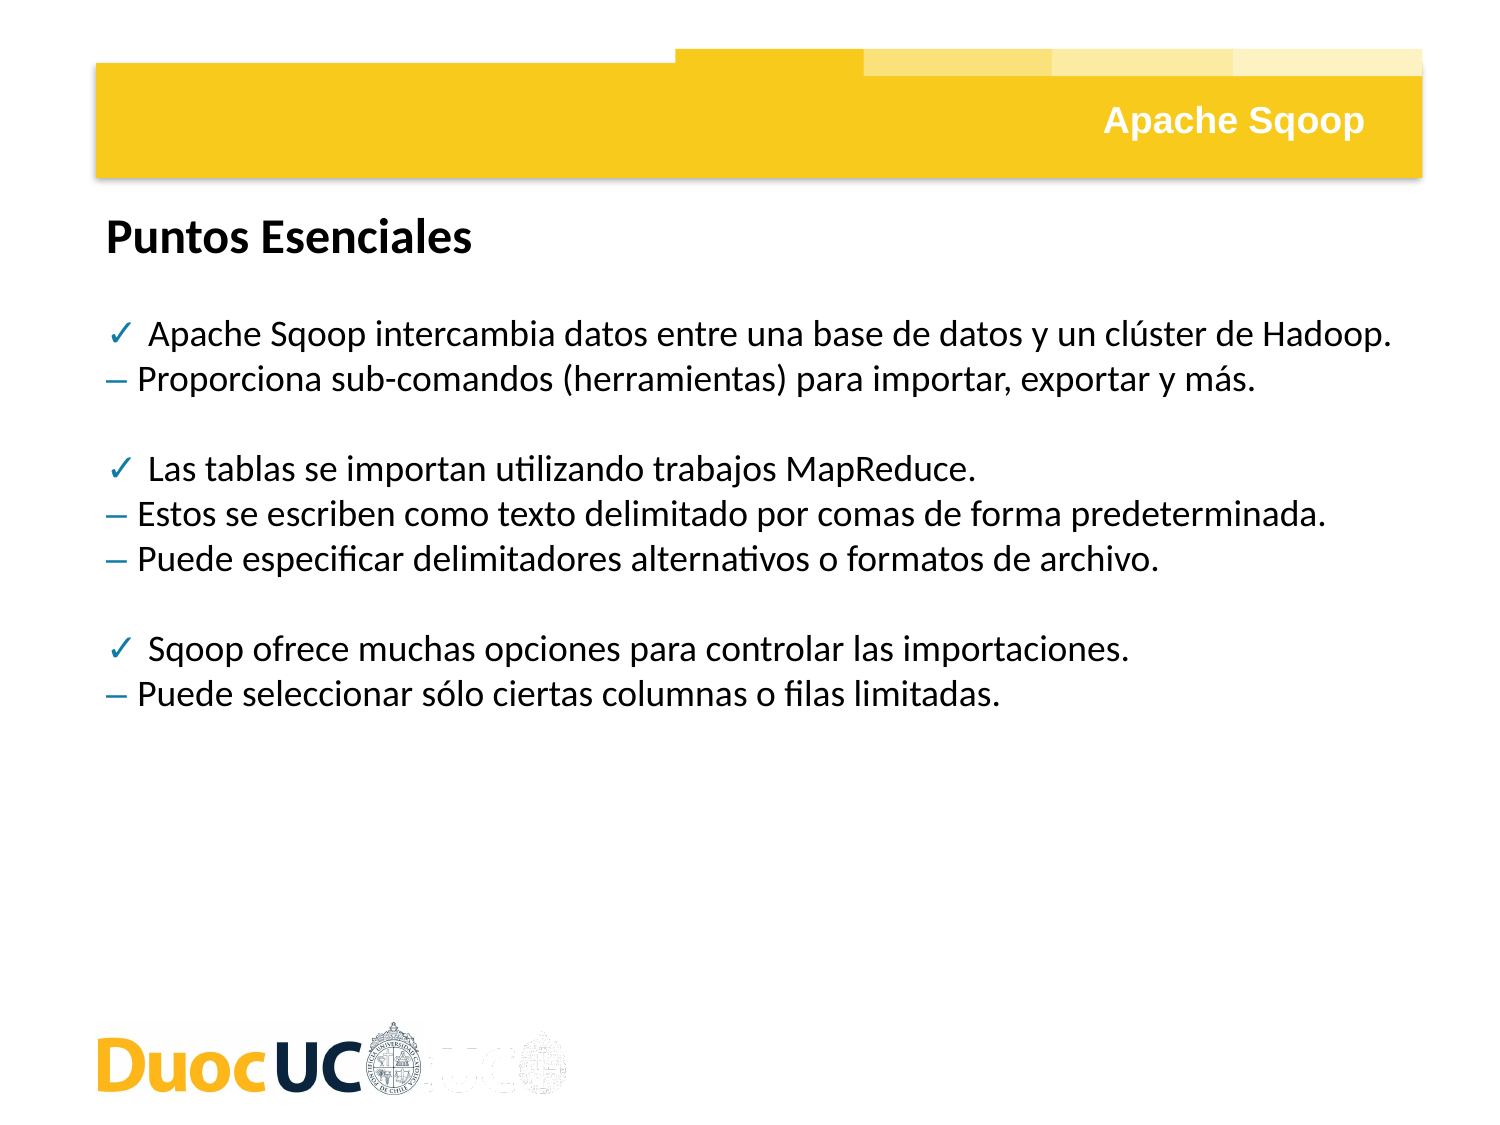

Apache Sqoop
Puntos Esenciales

✓ Apache Sqoop intercambia datos entre una base de datos y un clúster de Hadoop.
– Proporciona sub-comandos (herramientas) para importar, exportar y más.

✓ Las tablas se importan utilizando trabajos MapReduce.
– Estos se escriben como texto delimitado por comas de forma predeterminada.
– Puede especificar delimitadores alternativos o formatos de archivo.

✓ Sqoop ofrece muchas opciones para controlar las importaciones.
– Puede seleccionar sólo ciertas columnas o filas limitadas.